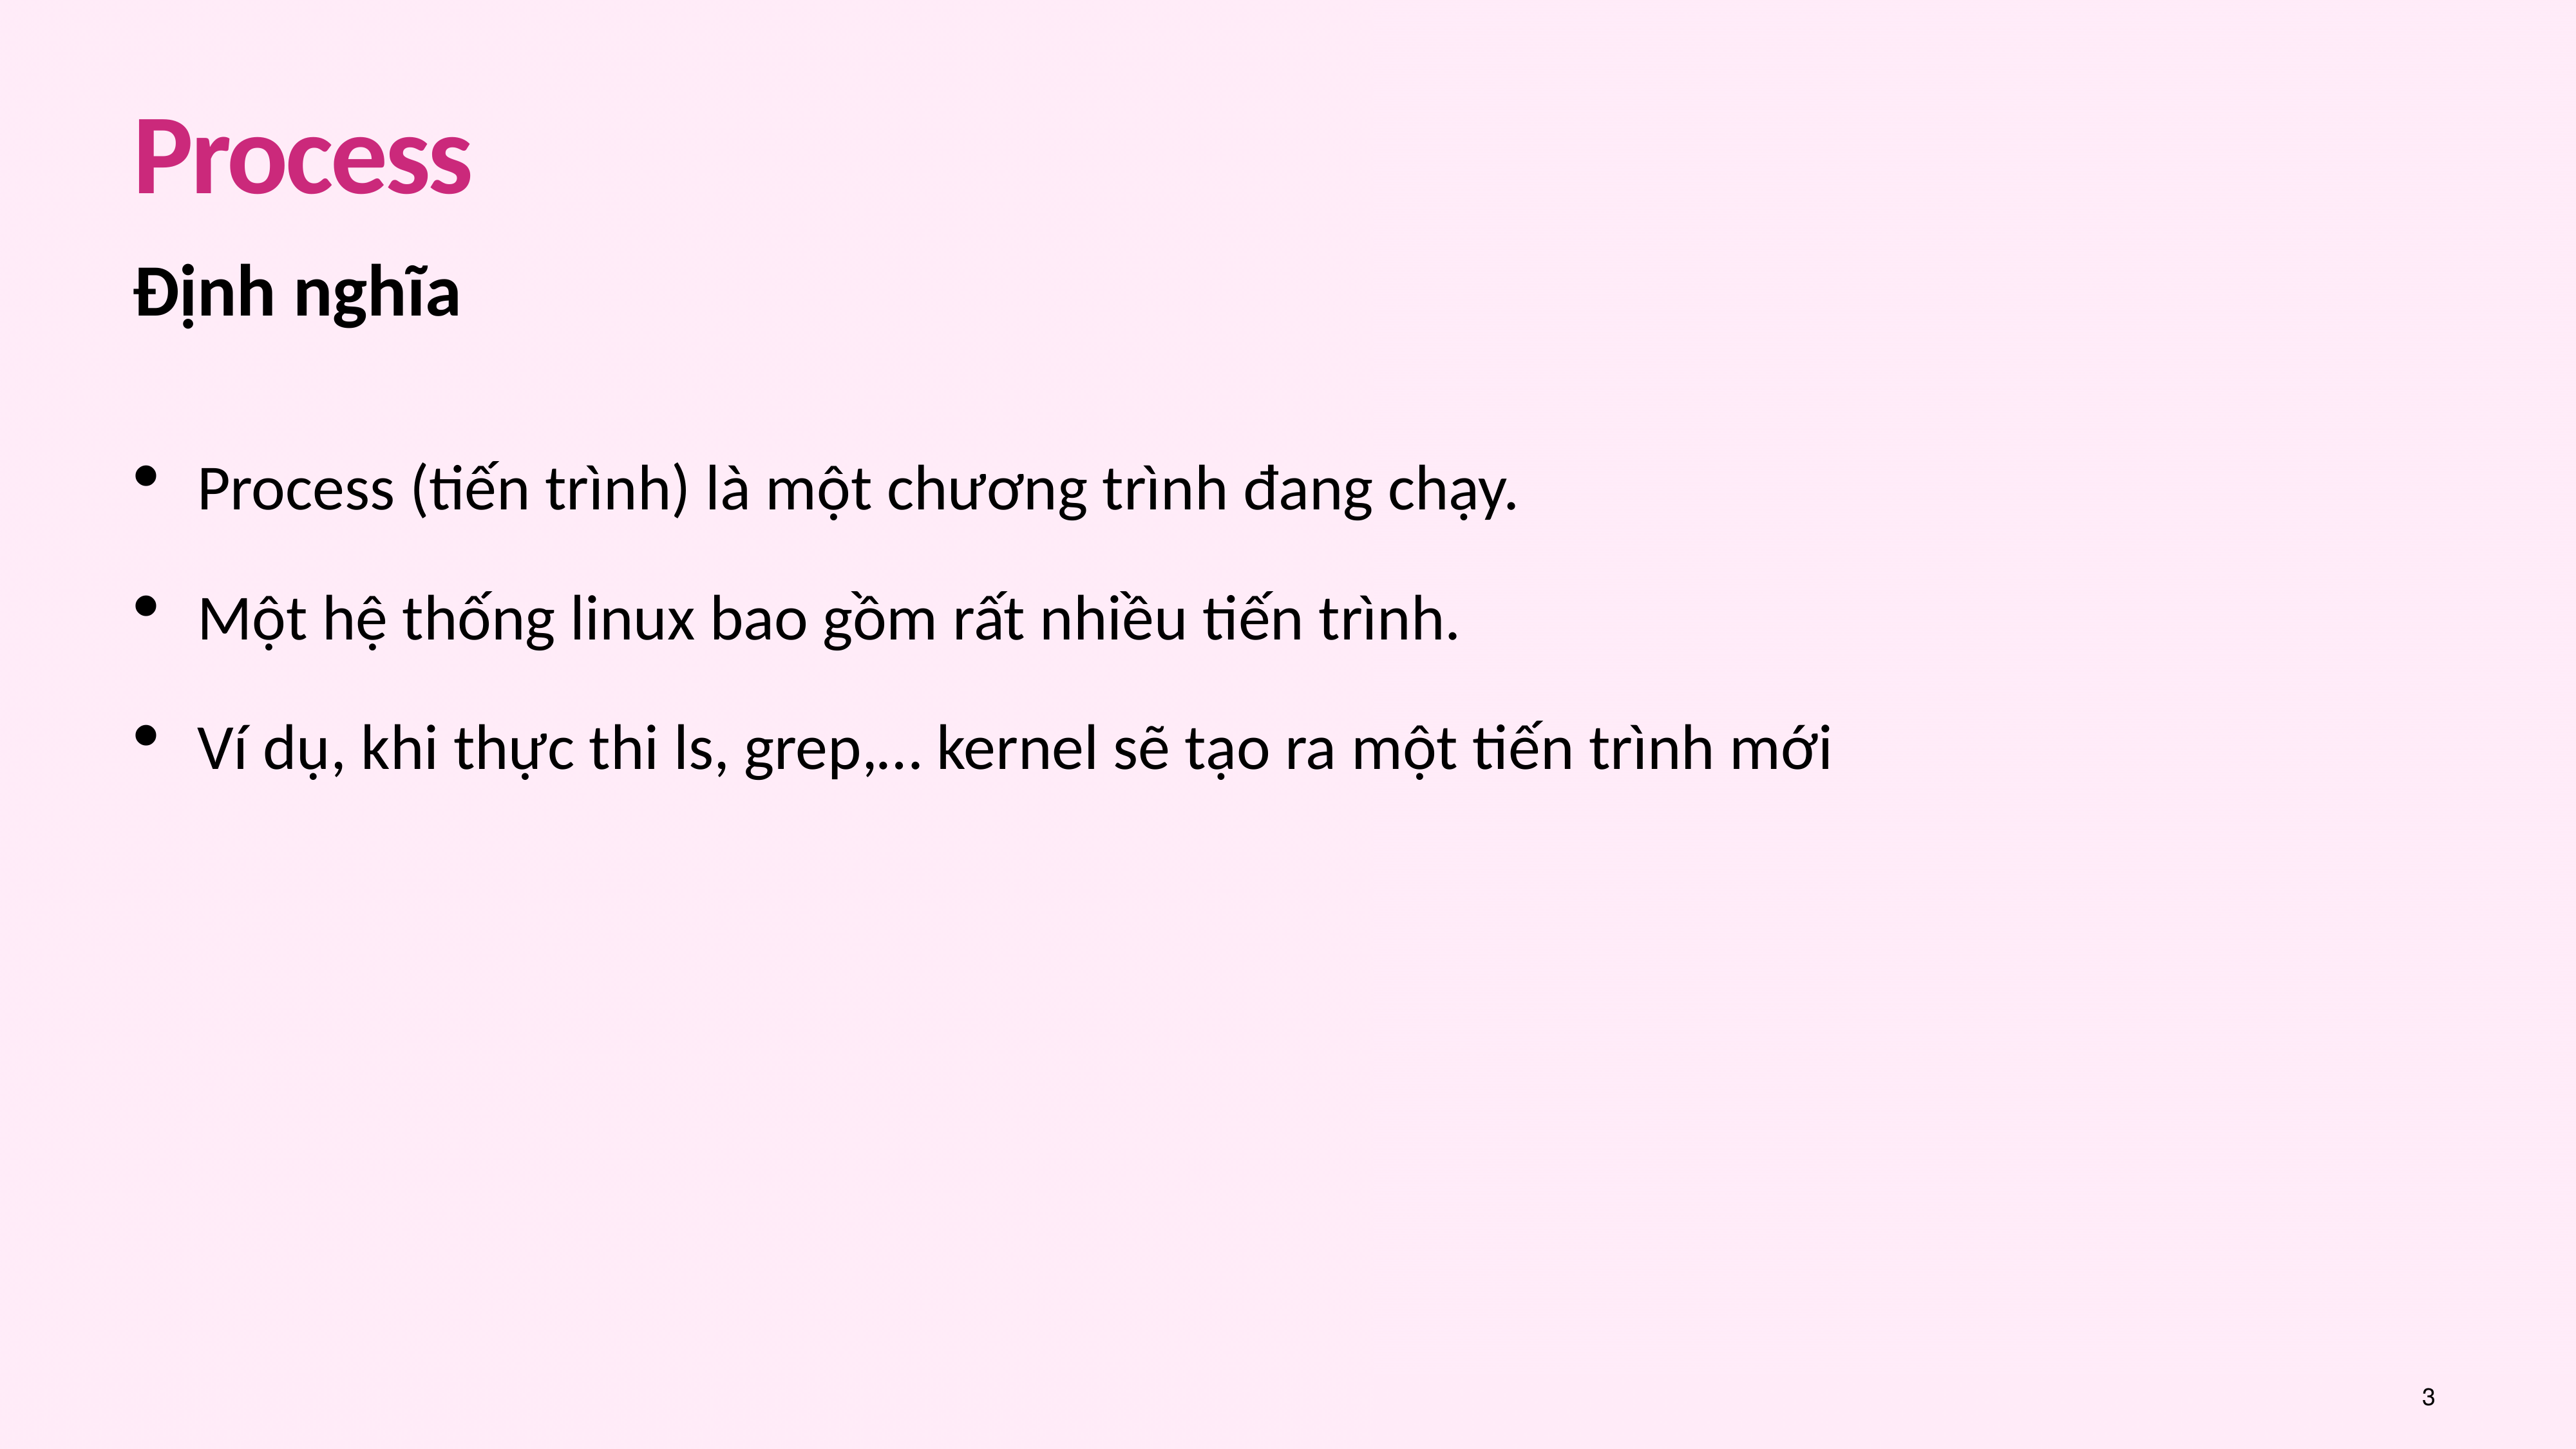

# Process
Định nghĩa
Process (tiến trình) là một chương trình đang chạy.
Một hệ thống linux bao gồm rất nhiều tiến trình.
Ví dụ, khi thực thi ls, grep,… kernel sẽ tạo ra một tiến trình mới
3